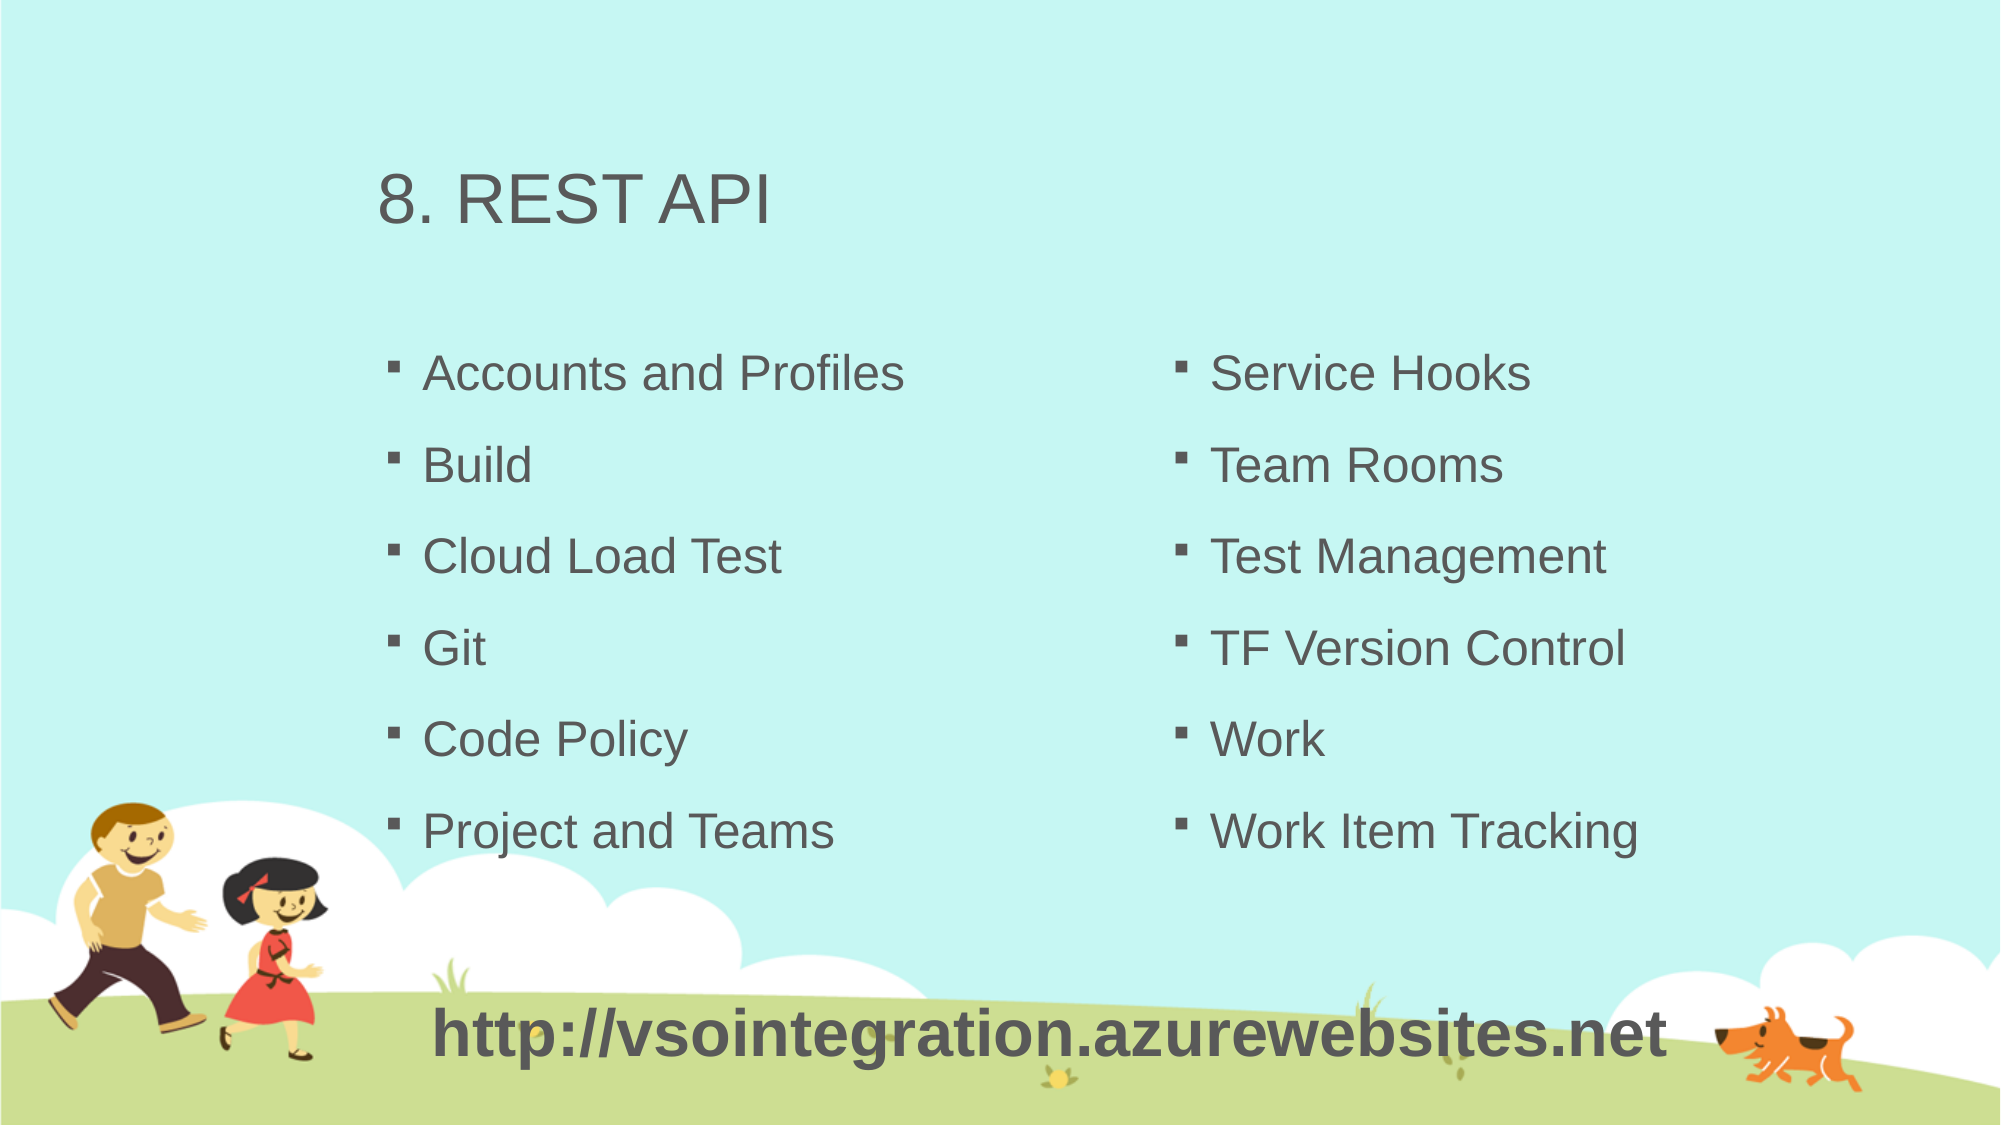

# 8. REST API
Accounts and Profiles
Build
Cloud Load Test
Git
Code Policy
Project and Teams
Service Hooks
Team Rooms
Test Management
TF Version Control
Work
Work Item Tracking

http://vsointegration.azurewebsites.net